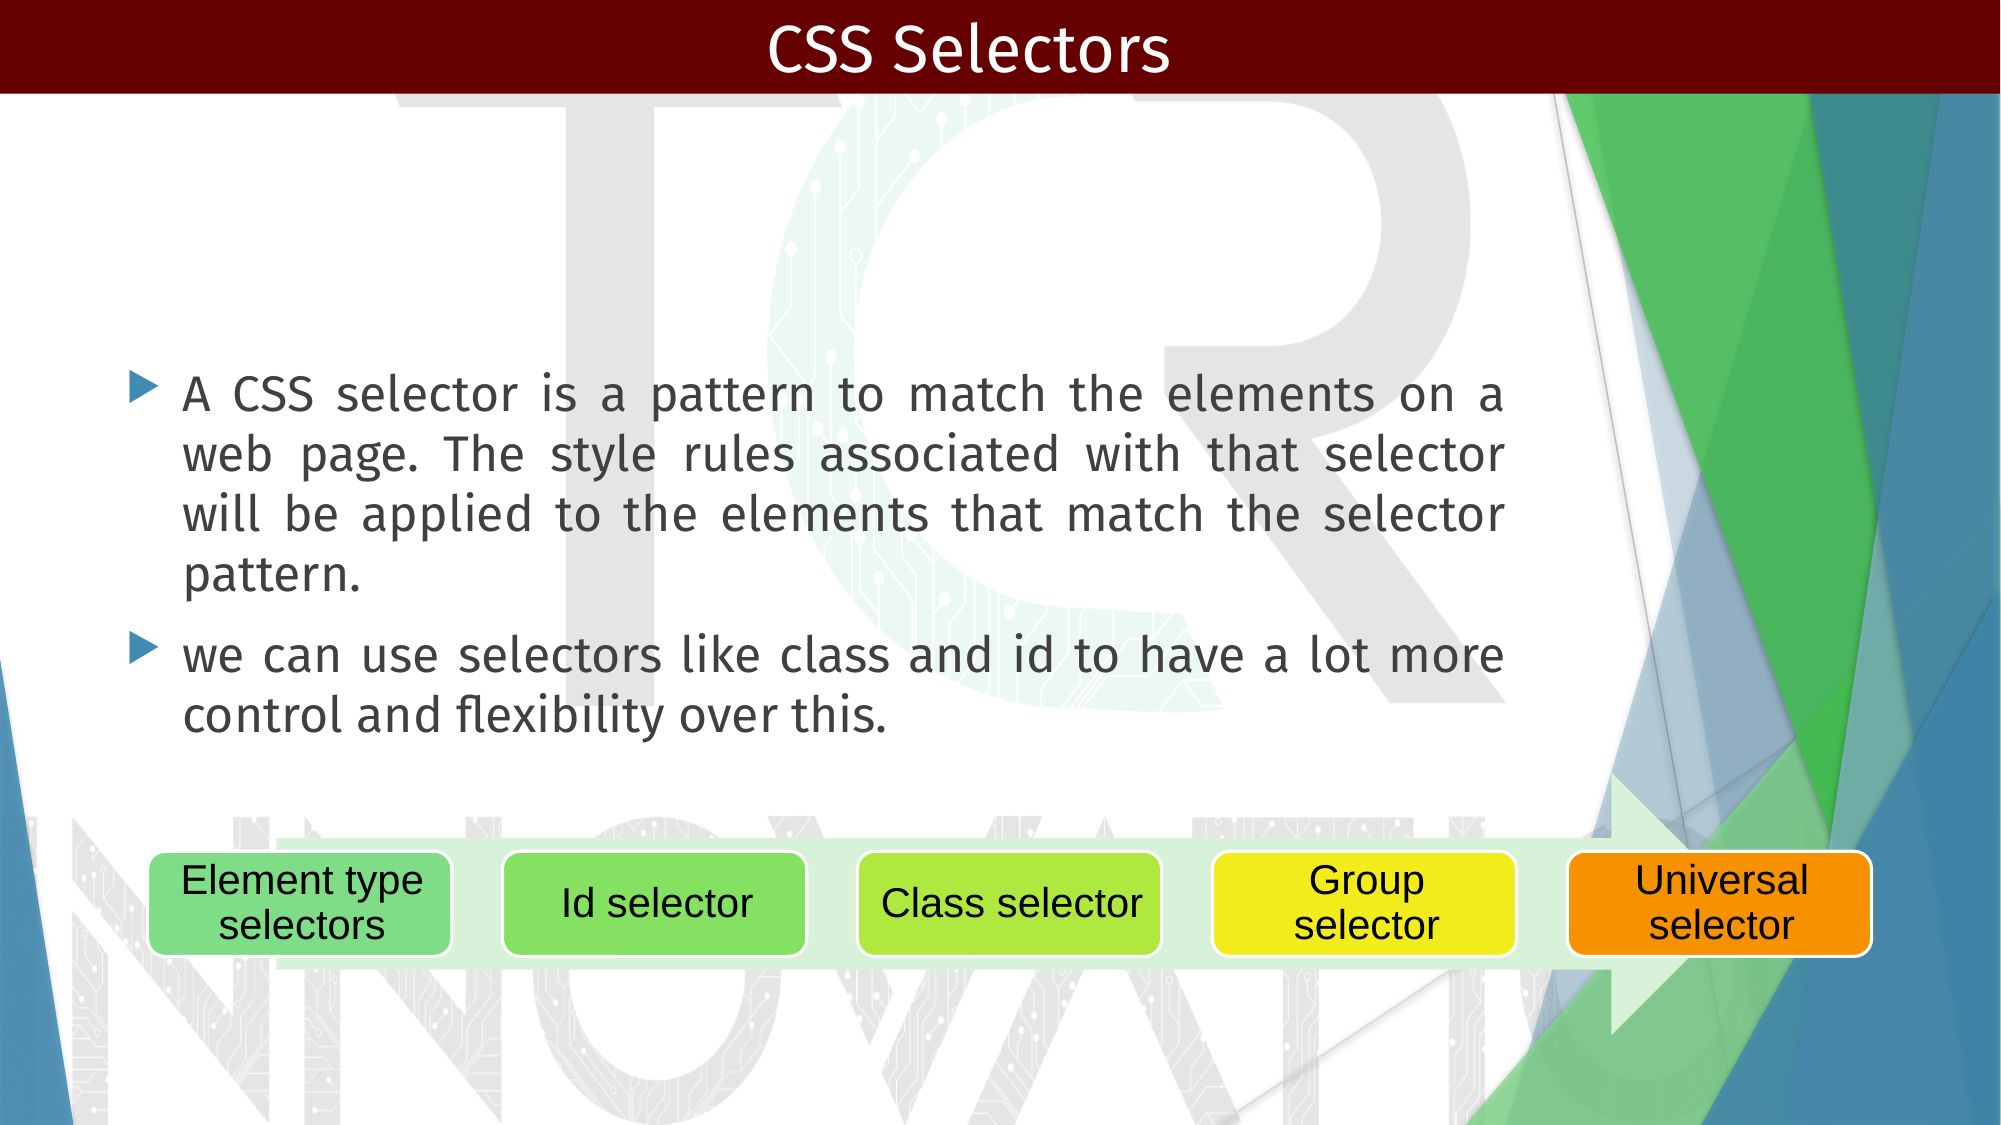

CSS Selectors
CSS Selectors
#
A CSS selector is a pattern to match the elements on a web page. The style rules associated with that selector will be applied to the elements that match the selector pattern.
we can use selectors like class and id to have a lot more control and flexibility over this.
Element type selectors
Id selector
Class selector
Group selector
Universal selector